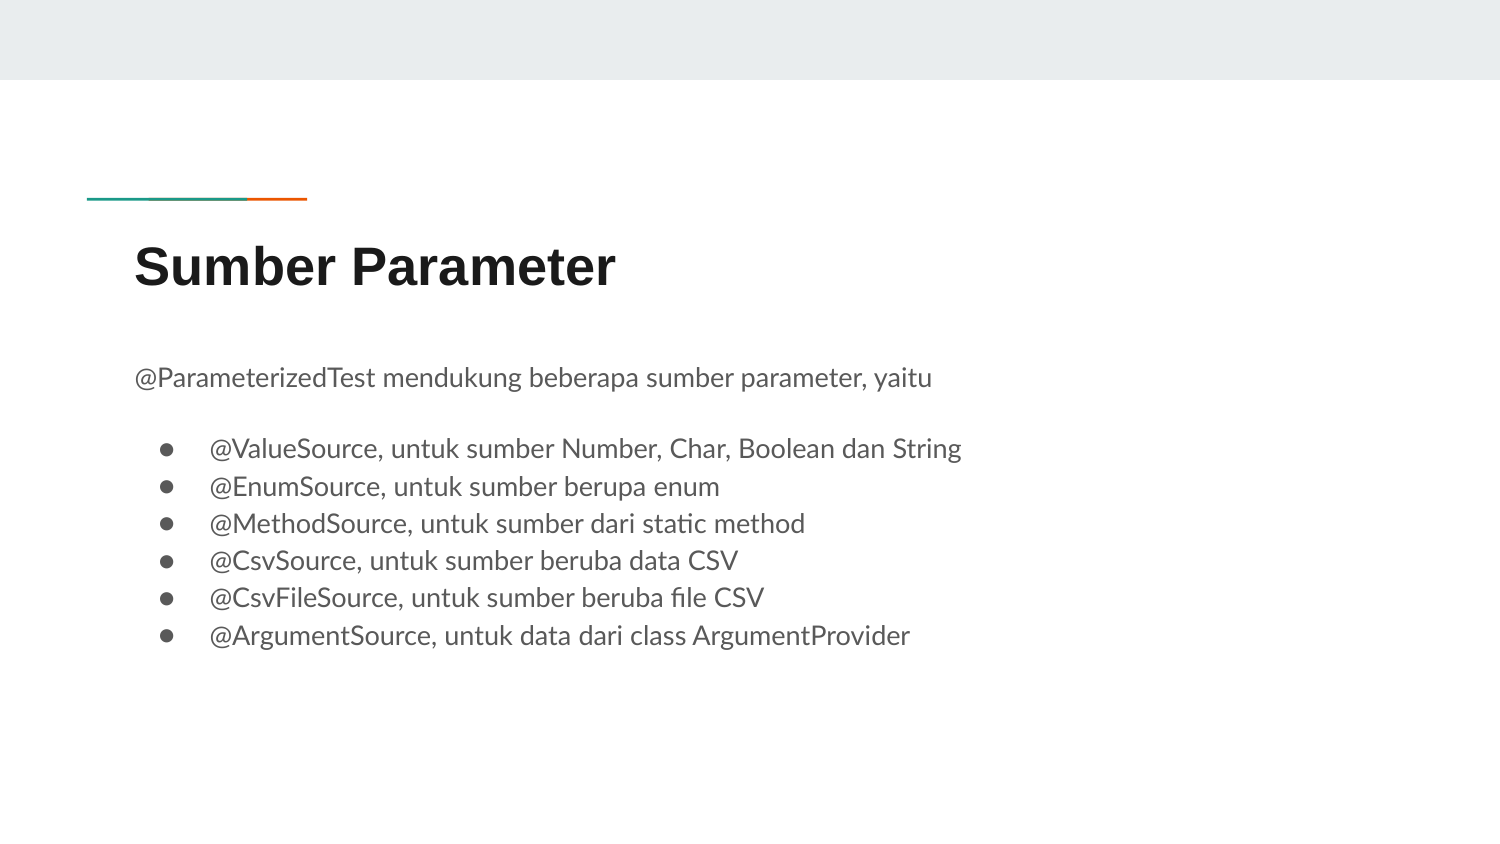

# Sumber Parameter
@ParameterizedTest mendukung beberapa sumber parameter, yaitu
@ValueSource, untuk sumber Number, Char, Boolean dan String
@EnumSource, untuk sumber berupa enum
@MethodSource, untuk sumber dari static method
@CsvSource, untuk sumber beruba data CSV
@CsvFileSource, untuk sumber beruba file CSV
@ArgumentSource, untuk data dari class ArgumentProvider